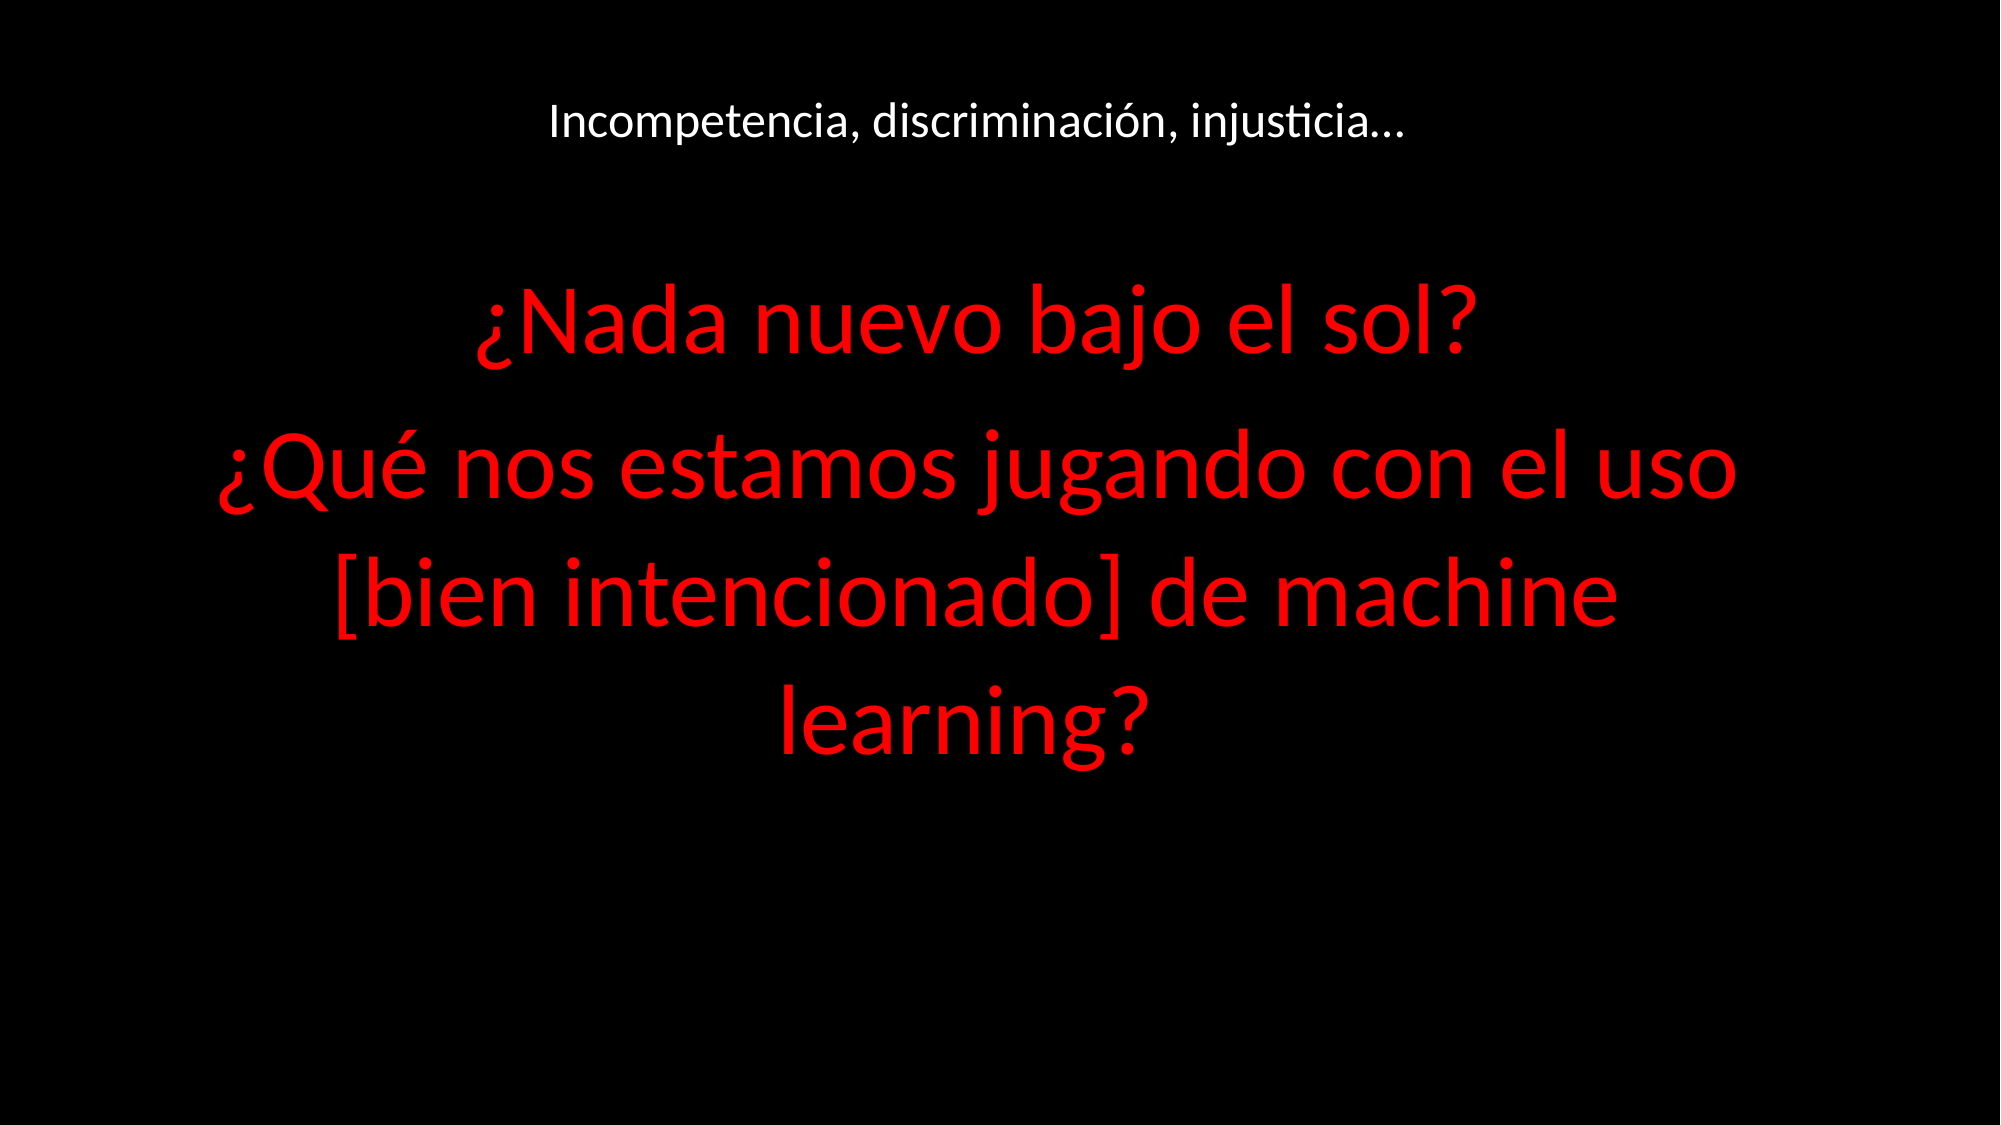

Incompetencia, discriminación, injusticia…

¿Nada nuevo bajo el sol?
¿Qué nos estamos jugando con el uso [bien intencionado] de machine learning?